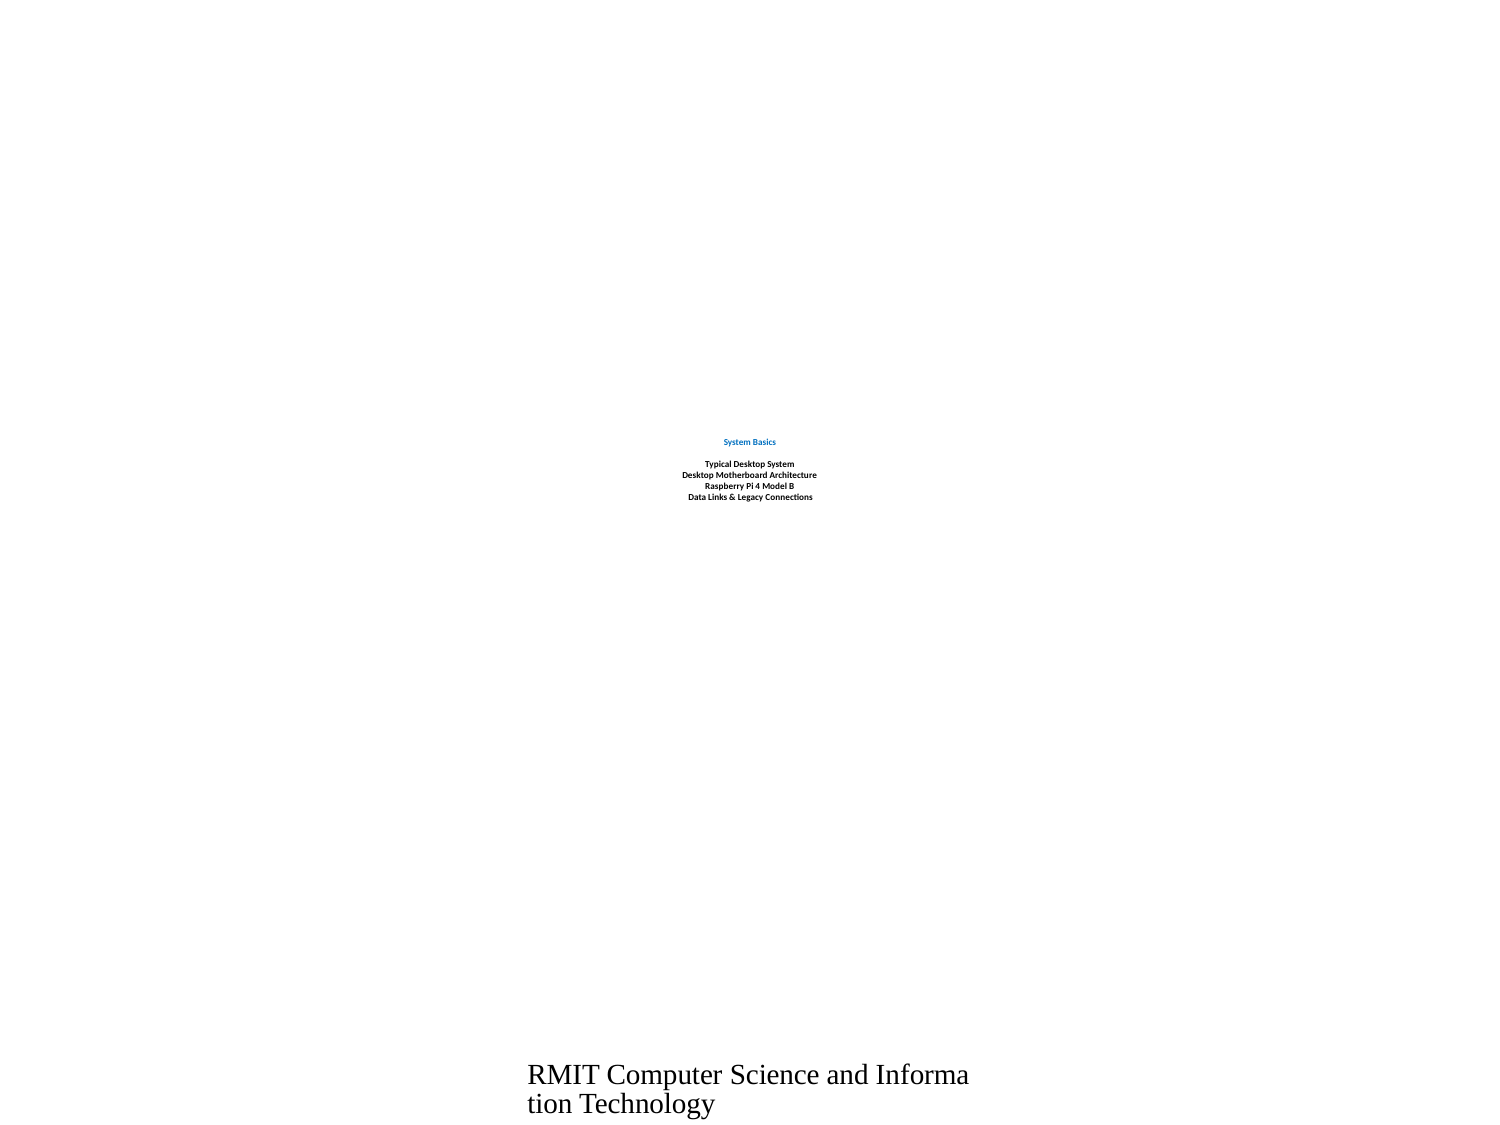

# System Basics Typical Desktop System Desktop Motherboard Architecture Raspberry Pi 4 Model B Data Links & Legacy Connections
RMIT Computer Science and Information Technology